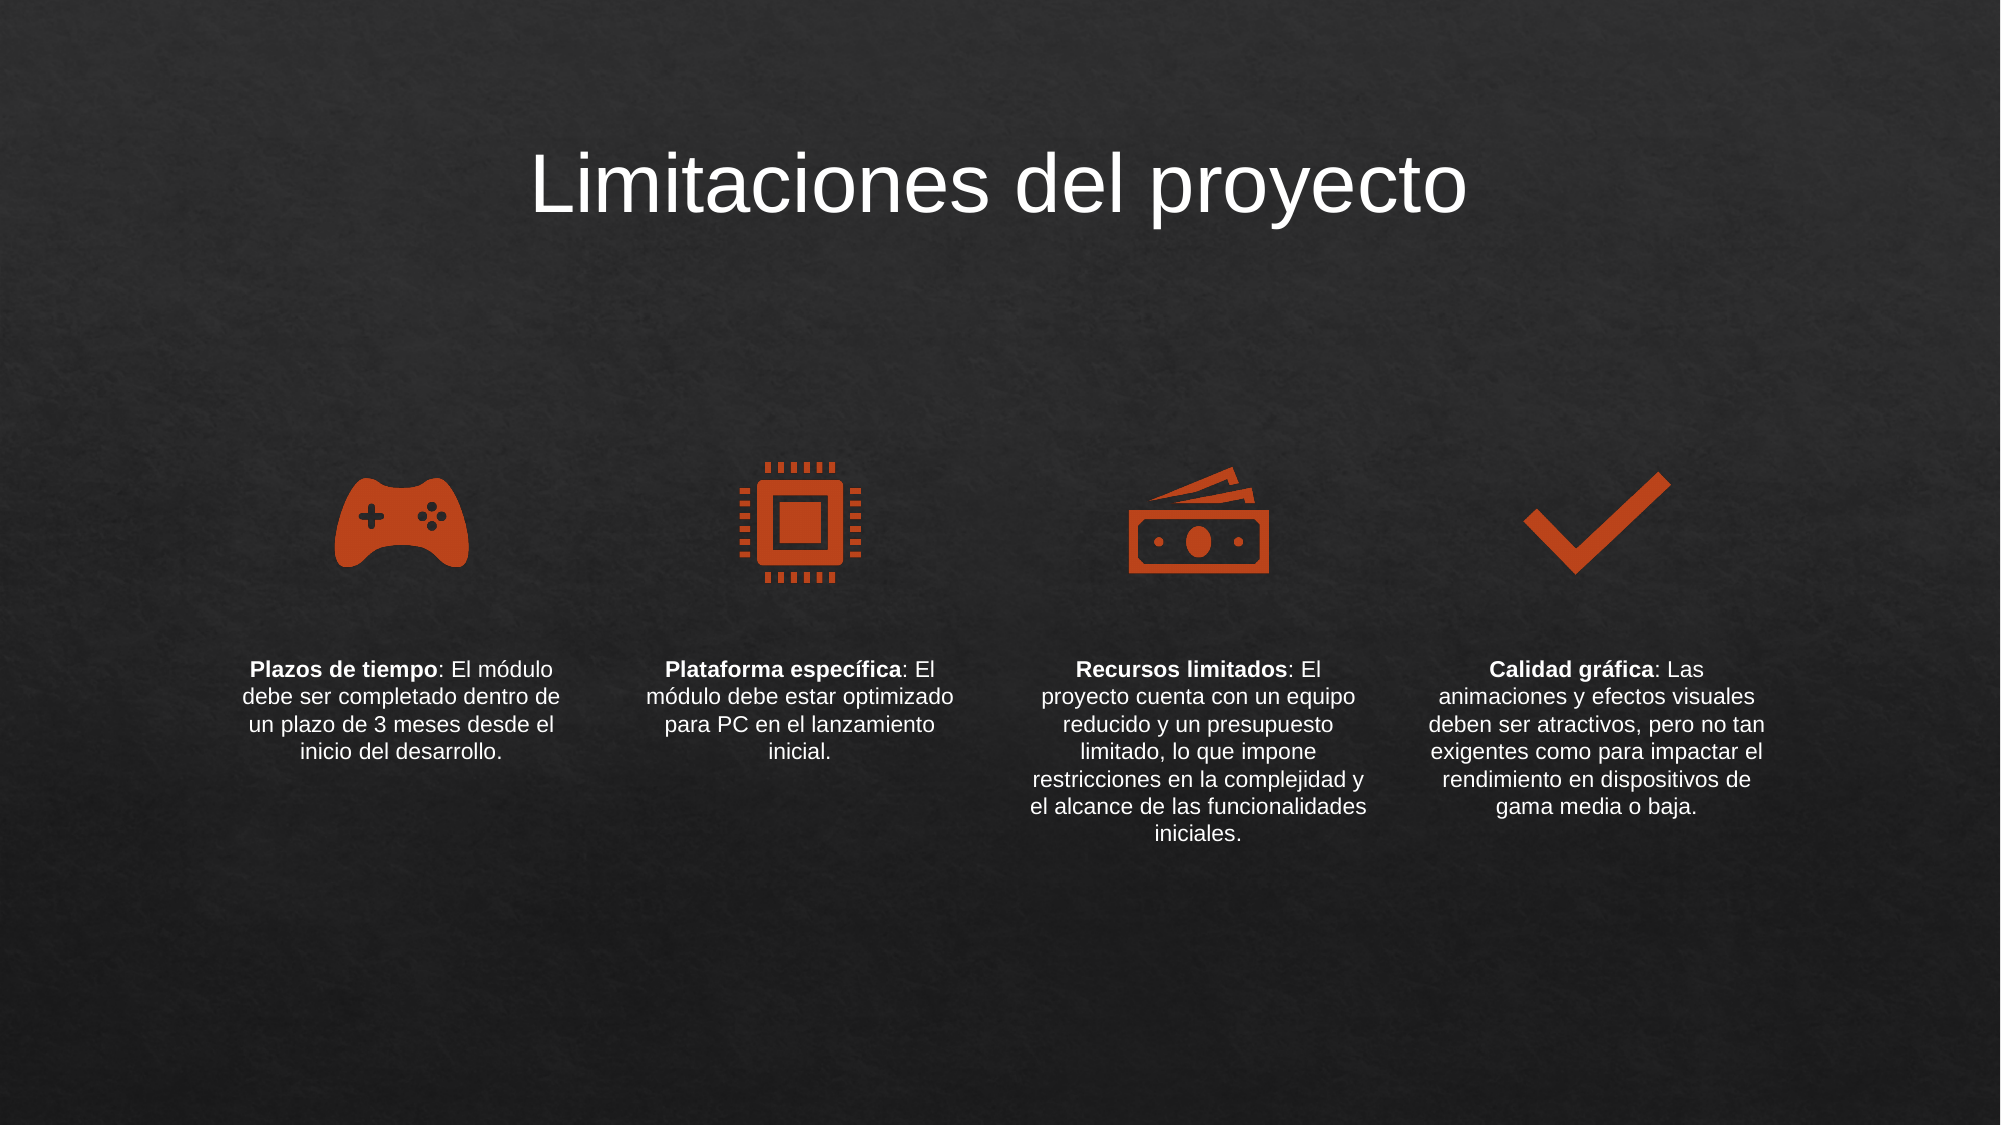

Limitaciones del proyecto

Plazos de tiempo: El módulo debe ser completado dentro de un plazo de 3 meses desde el inicio del desarrollo.

Plataforma específica: El módulo debe estar optimizado para PC en el lanzamiento inicial.

Recursos limitados: El proyecto cuenta con un equipo reducido y un presupuesto limitado, lo que impone restricciones en la complejidad y el alcance de las funcionalidades iniciales.

Calidad gráfica: Las animaciones y efectos visuales deben ser atractivos, pero no tan exigentes como para impactar el rendimiento en dispositivos de gama media o baja.